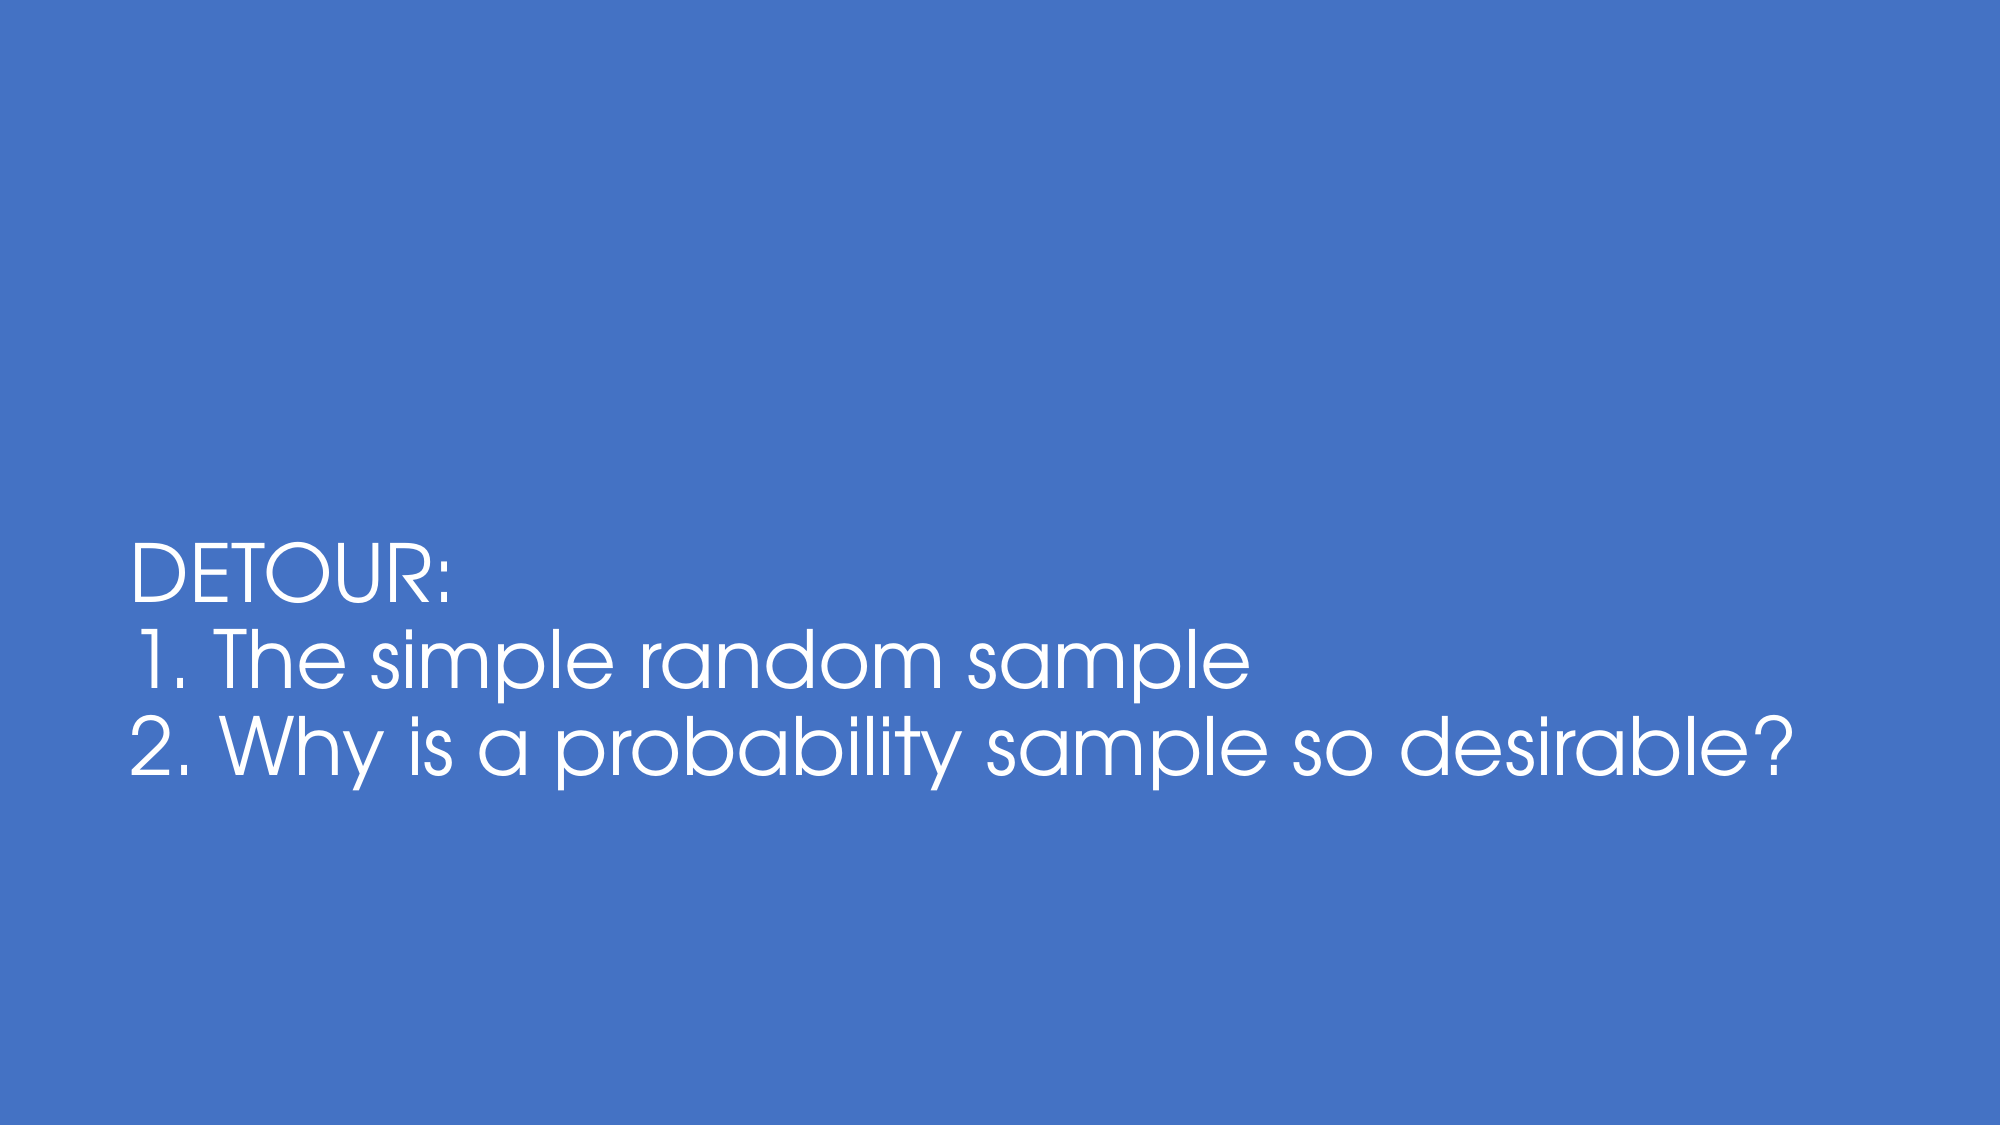

# DETOUR: 1. The simple random sample 2. Why is a probability sample so desirable?